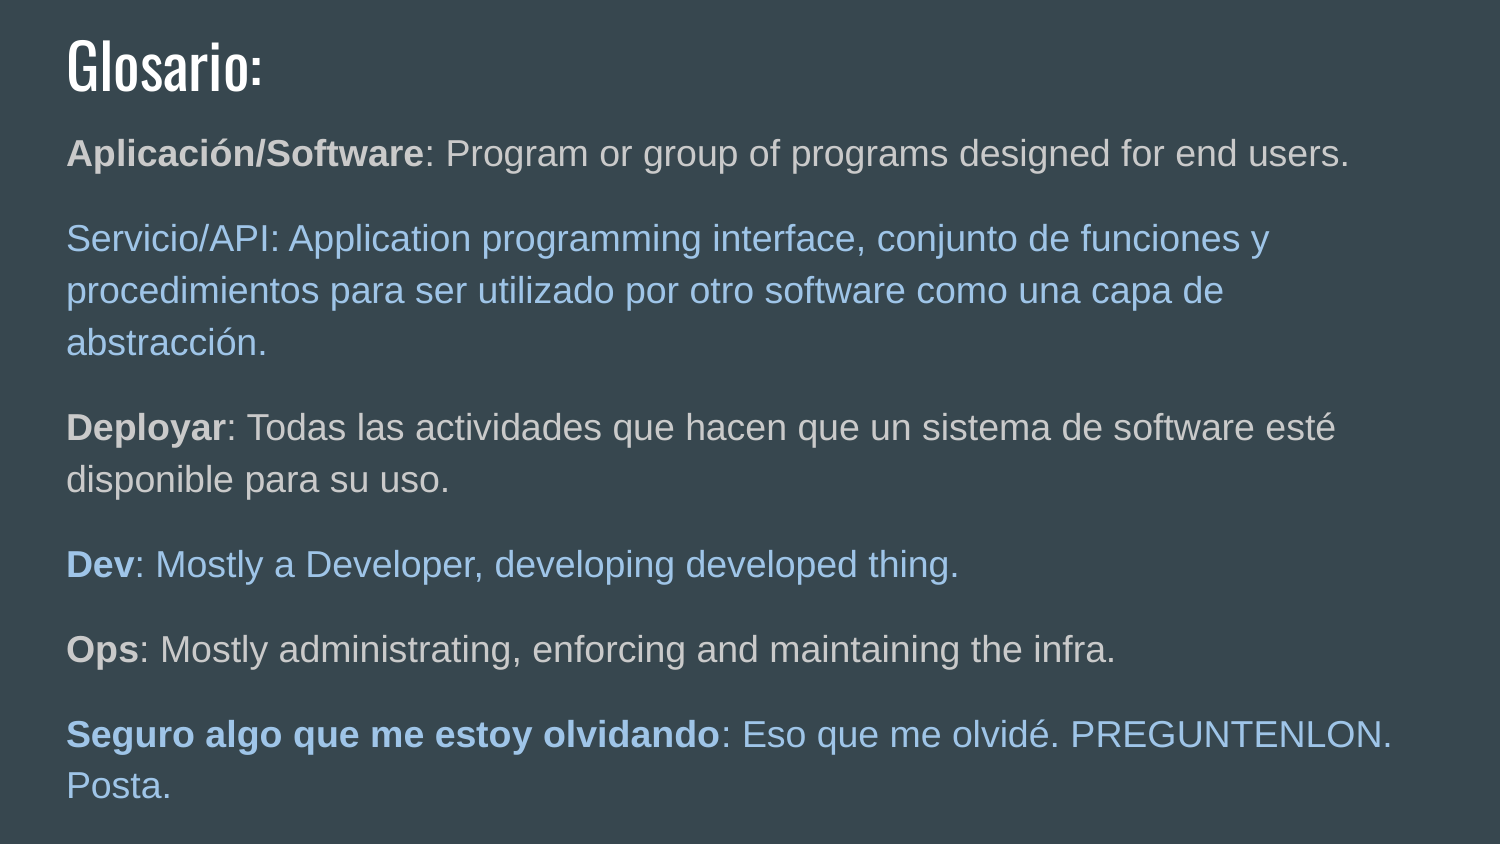

# Glosario:
Aplicación/Software: Program or group of programs designed for end users.
Servicio/API: Application programming interface, conjunto de funciones y procedimientos para ser utilizado por otro software como una capa de abstracción.
Deployar: Todas las actividades que hacen que un sistema de software esté disponible para su uso.
Dev: Mostly a Developer, developing developed thing.
Ops: Mostly administrating, enforcing and maintaining the infra.
Seguro algo que me estoy olvidando: Eso que me olvidé. PREGUNTENLON. Posta.
Automagicamente: Es automatico, pero no queremos saber bien cómo.